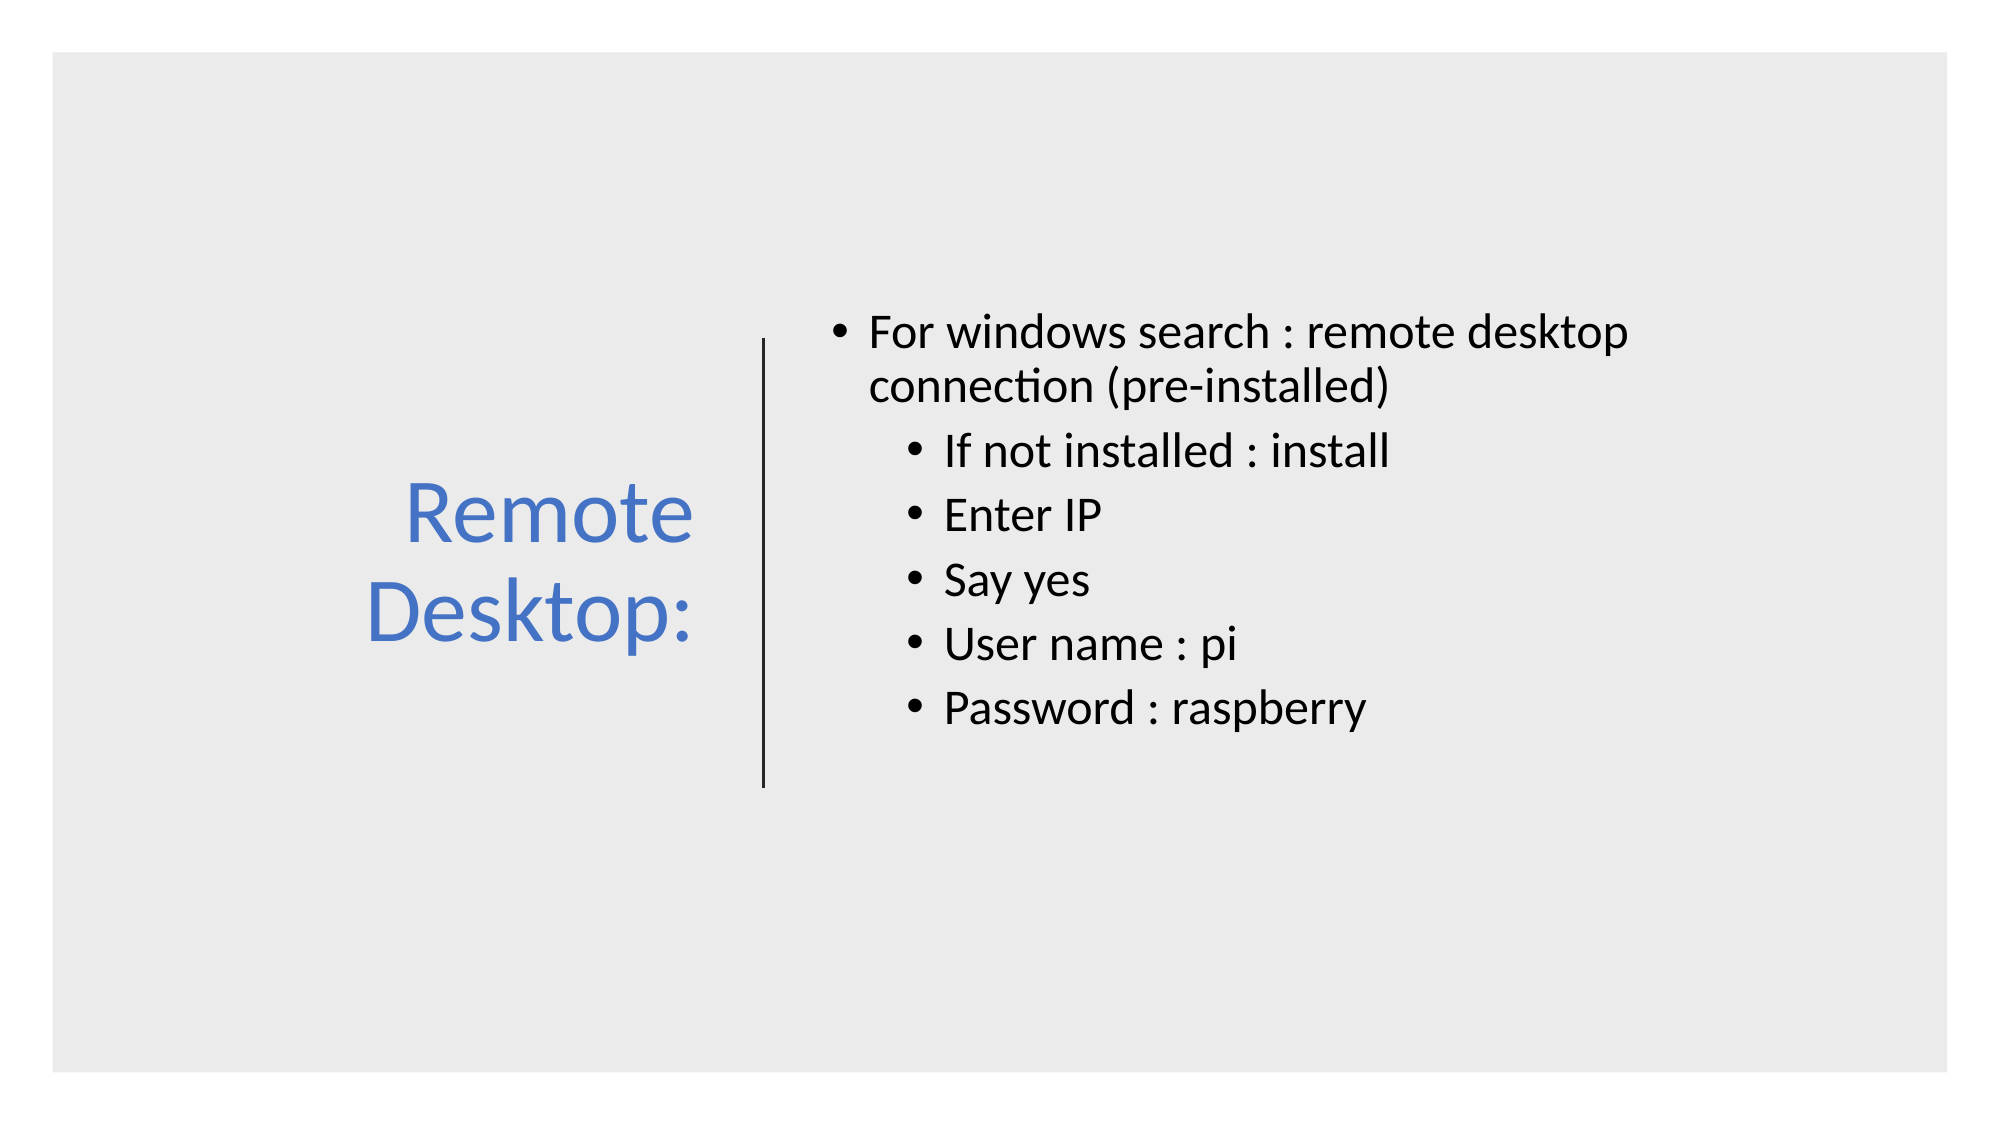

# Remote Desktop:
For windows search : remote desktop connection (pre-installed)
If not installed : install
Enter IP
Say yes
User name : pi
Password : raspberry